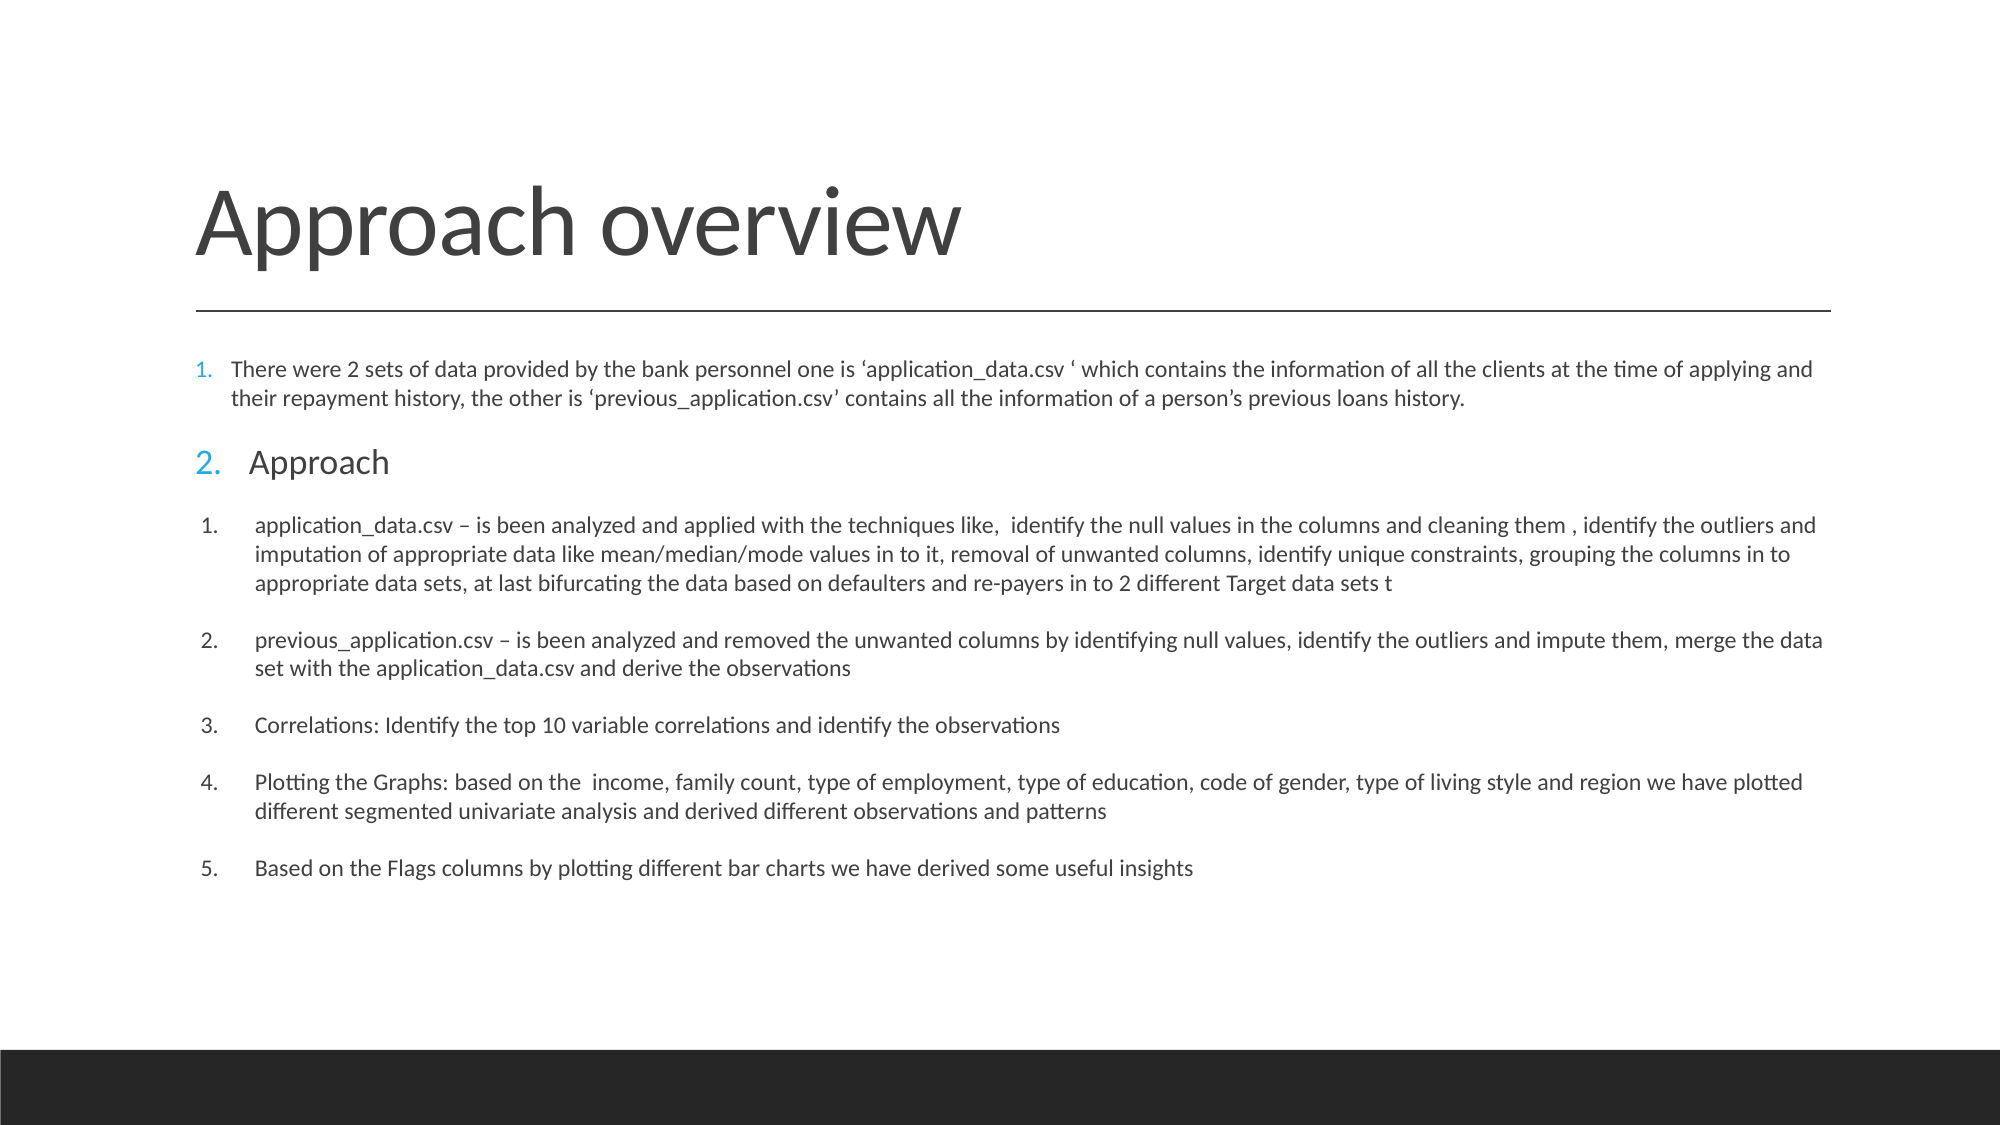

# Approach overview
There were 2 sets of data provided by the bank personnel one is ‘application_data.csv ‘ which contains the information of all the clients at the time of applying and their repayment history, the other is ‘previous_application.csv’ contains all the information of a person’s previous loans history.
Approach
application_data.csv – is been analyzed and applied with the techniques like,  identify the null values in the columns and cleaning them , identify the outliers and imputation of appropriate data like mean/median/mode values in to it, removal of unwanted columns, identify unique constraints, grouping the columns in to appropriate data sets, at last bifurcating the data based on defaulters and re-payers in to 2 different Target data sets t
previous_application.csv – is been analyzed and removed the unwanted columns by identifying null values, identify the outliers and impute them, merge the data set with the application_data.csv and derive the observations
Correlations: Identify the top 10 variable correlations and identify the observations
Plotting the Graphs: based on the  income, family count, type of employment, type of education, code of gender, type of living style and region we have plotted different segmented univariate analysis and derived different observations and patterns
Based on the Flags columns by plotting different bar charts we have derived some useful insights